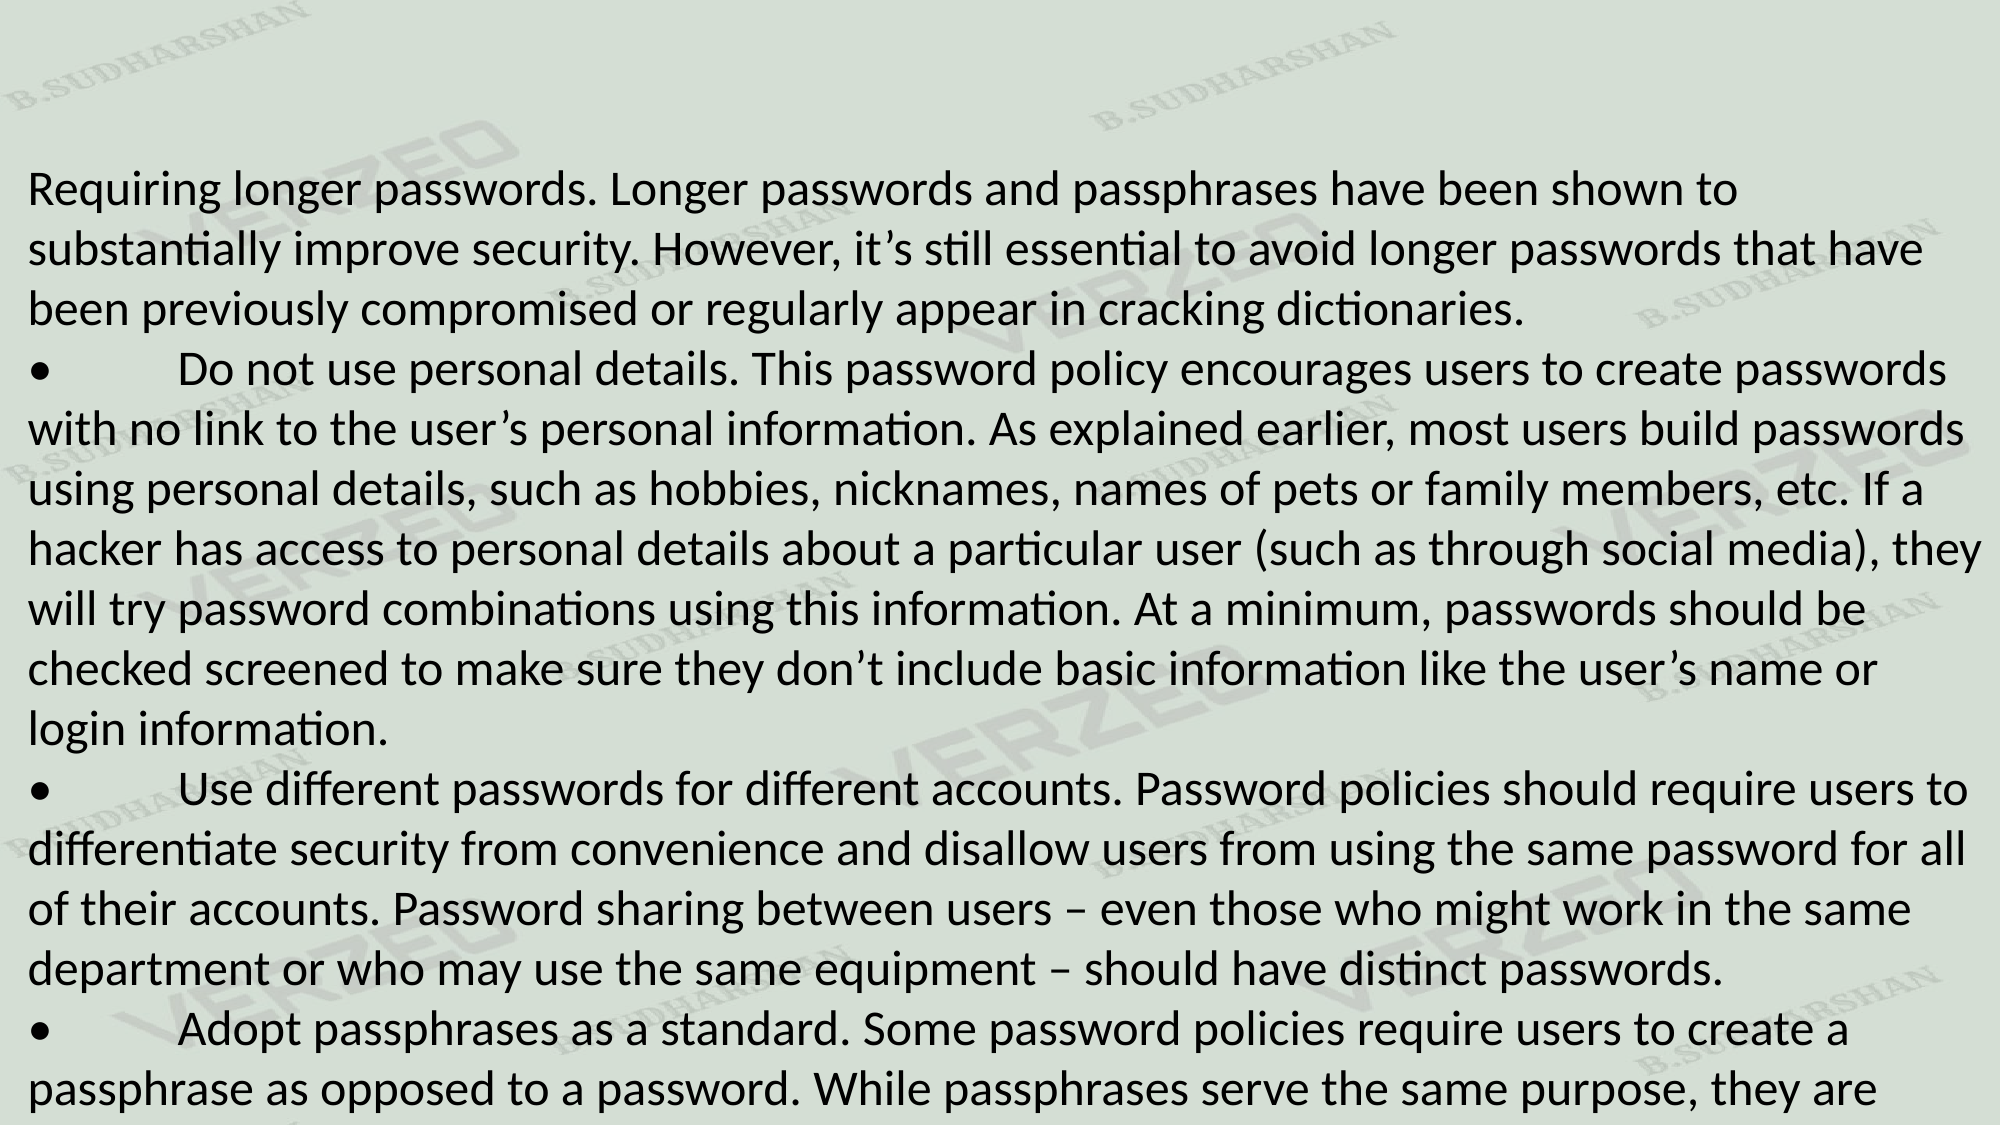

Requiring longer passwords. Longer passwords and passphrases have been shown to substantially improve security. However, it’s still essential to avoid longer passwords that have been previously compromised or regularly appear in cracking dictionaries.
•	Do not use personal details. This password policy encourages users to create passwords with no link to the user’s personal information. As explained earlier, most users build passwords using personal details, such as hobbies, nicknames, names of pets or family members, etc. If a hacker has access to personal details about a particular user (such as through social media), they will try password combinations using this information. At a minimum, passwords should be checked screened to make sure they don’t include basic information like the user’s name or login information.
•	Use different passwords for different accounts. Password policies should require users to differentiate security from convenience and disallow users from using the same password for all of their accounts. Password sharing between users – even those who might work in the same department or who may use the same equipment – should have distinct passwords.
•	Adopt passphrases as a standard. Some password policies require users to create a passphrase as opposed to a password. While passphrases serve the same purpose, they are usually harder to crack due to their length. An effective passphrase should include numbers and symbols as well as letters. Users may remember passphrases more easily than passwords.